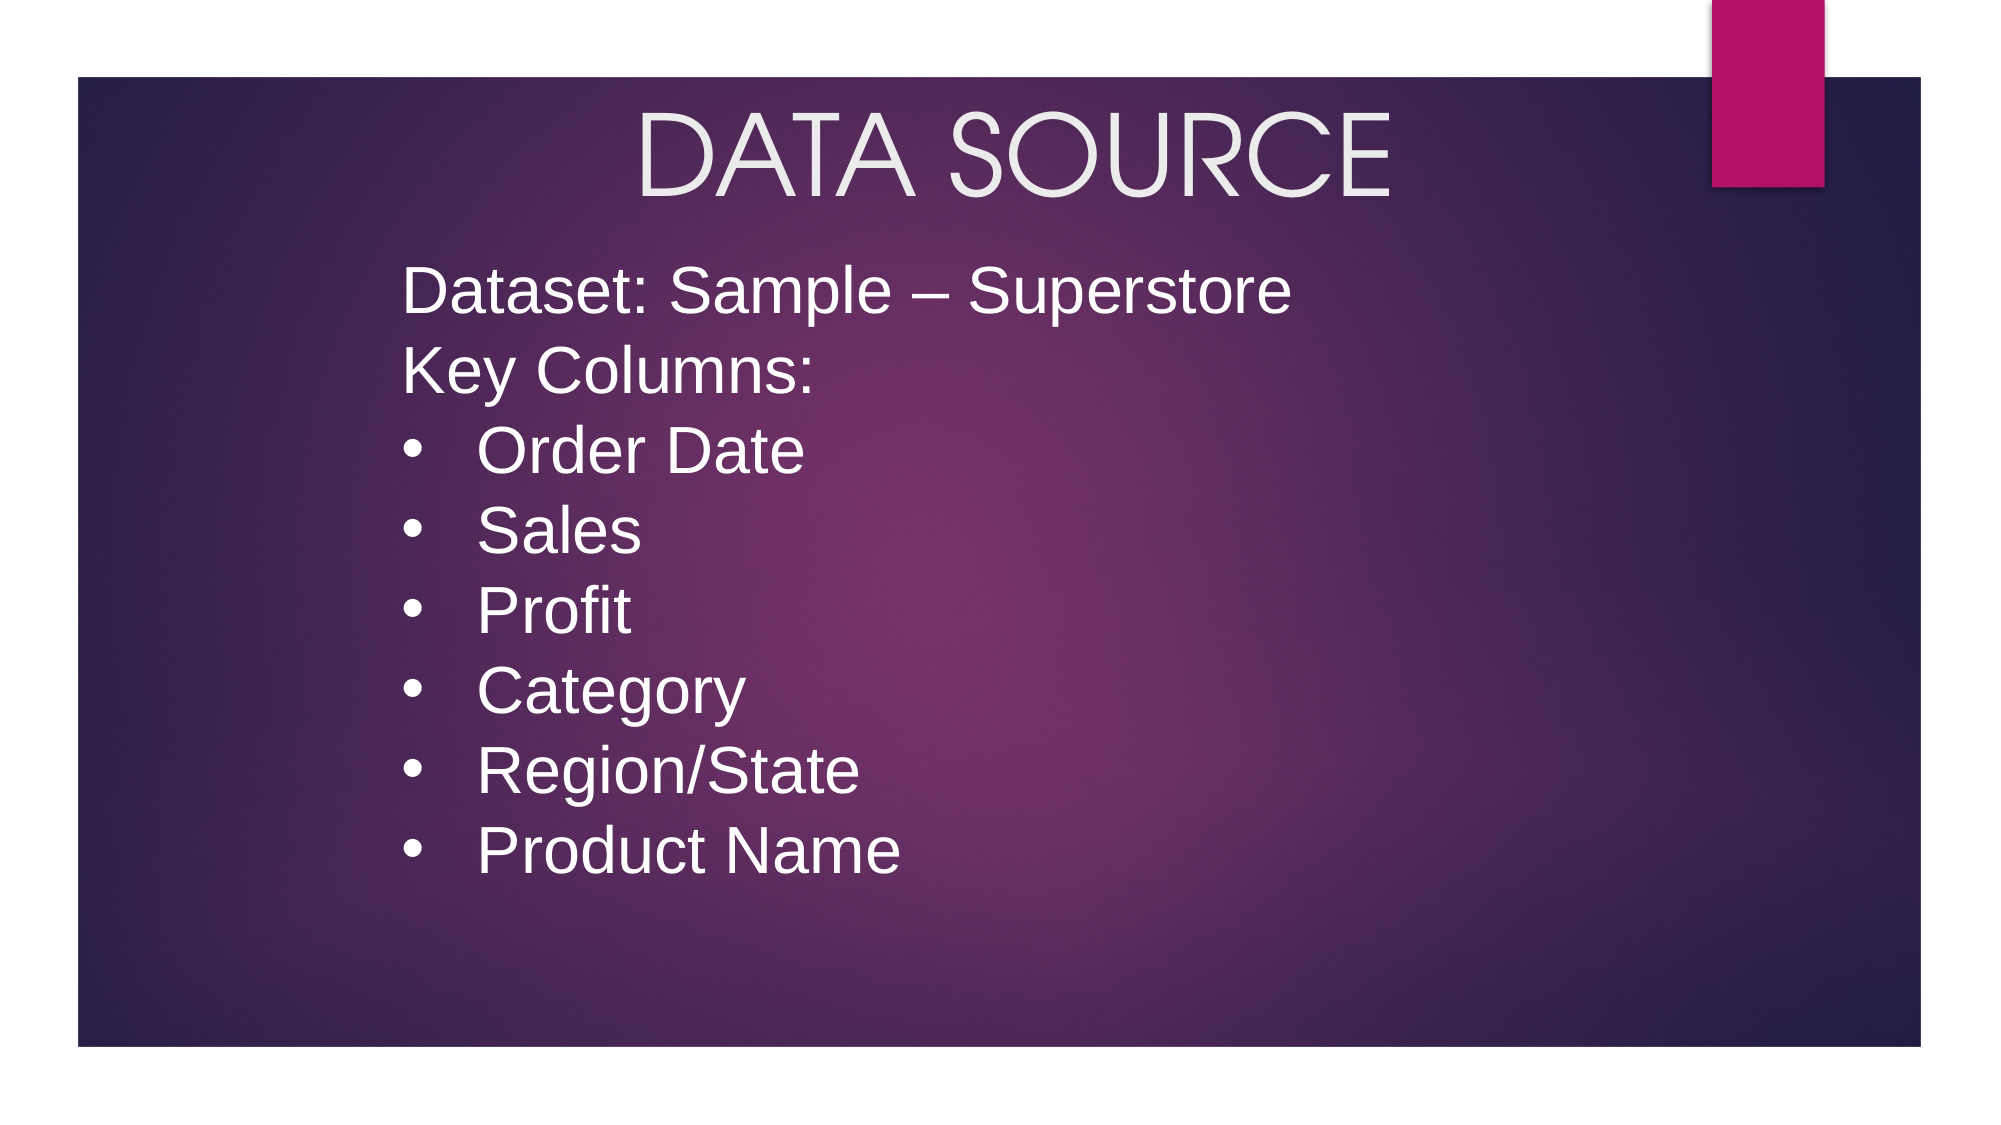

# DATA SOURCE
Dataset: Sample – Superstore
Key Columns:
Order Date
Sales
Profit
Category
Region/State
Product Name